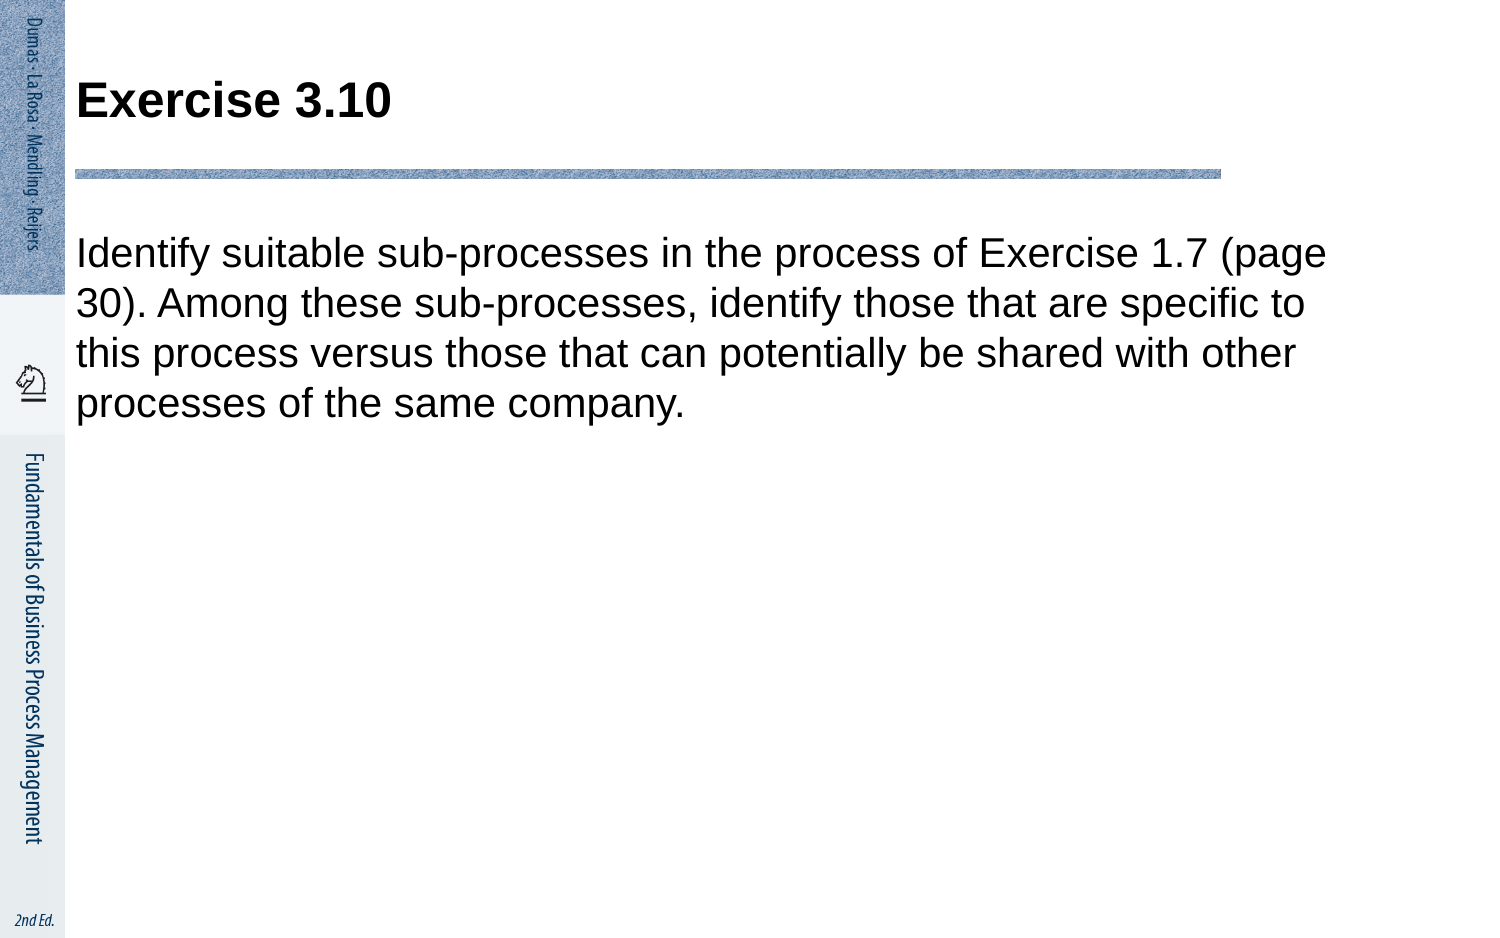

# Exercise 3.10
Identify suitable sub-processes in the process of Exercise 1.7 (page 30). Among these sub-processes, identify those that are specific to this process versus those that can potentially be shared with other processes of the same company.